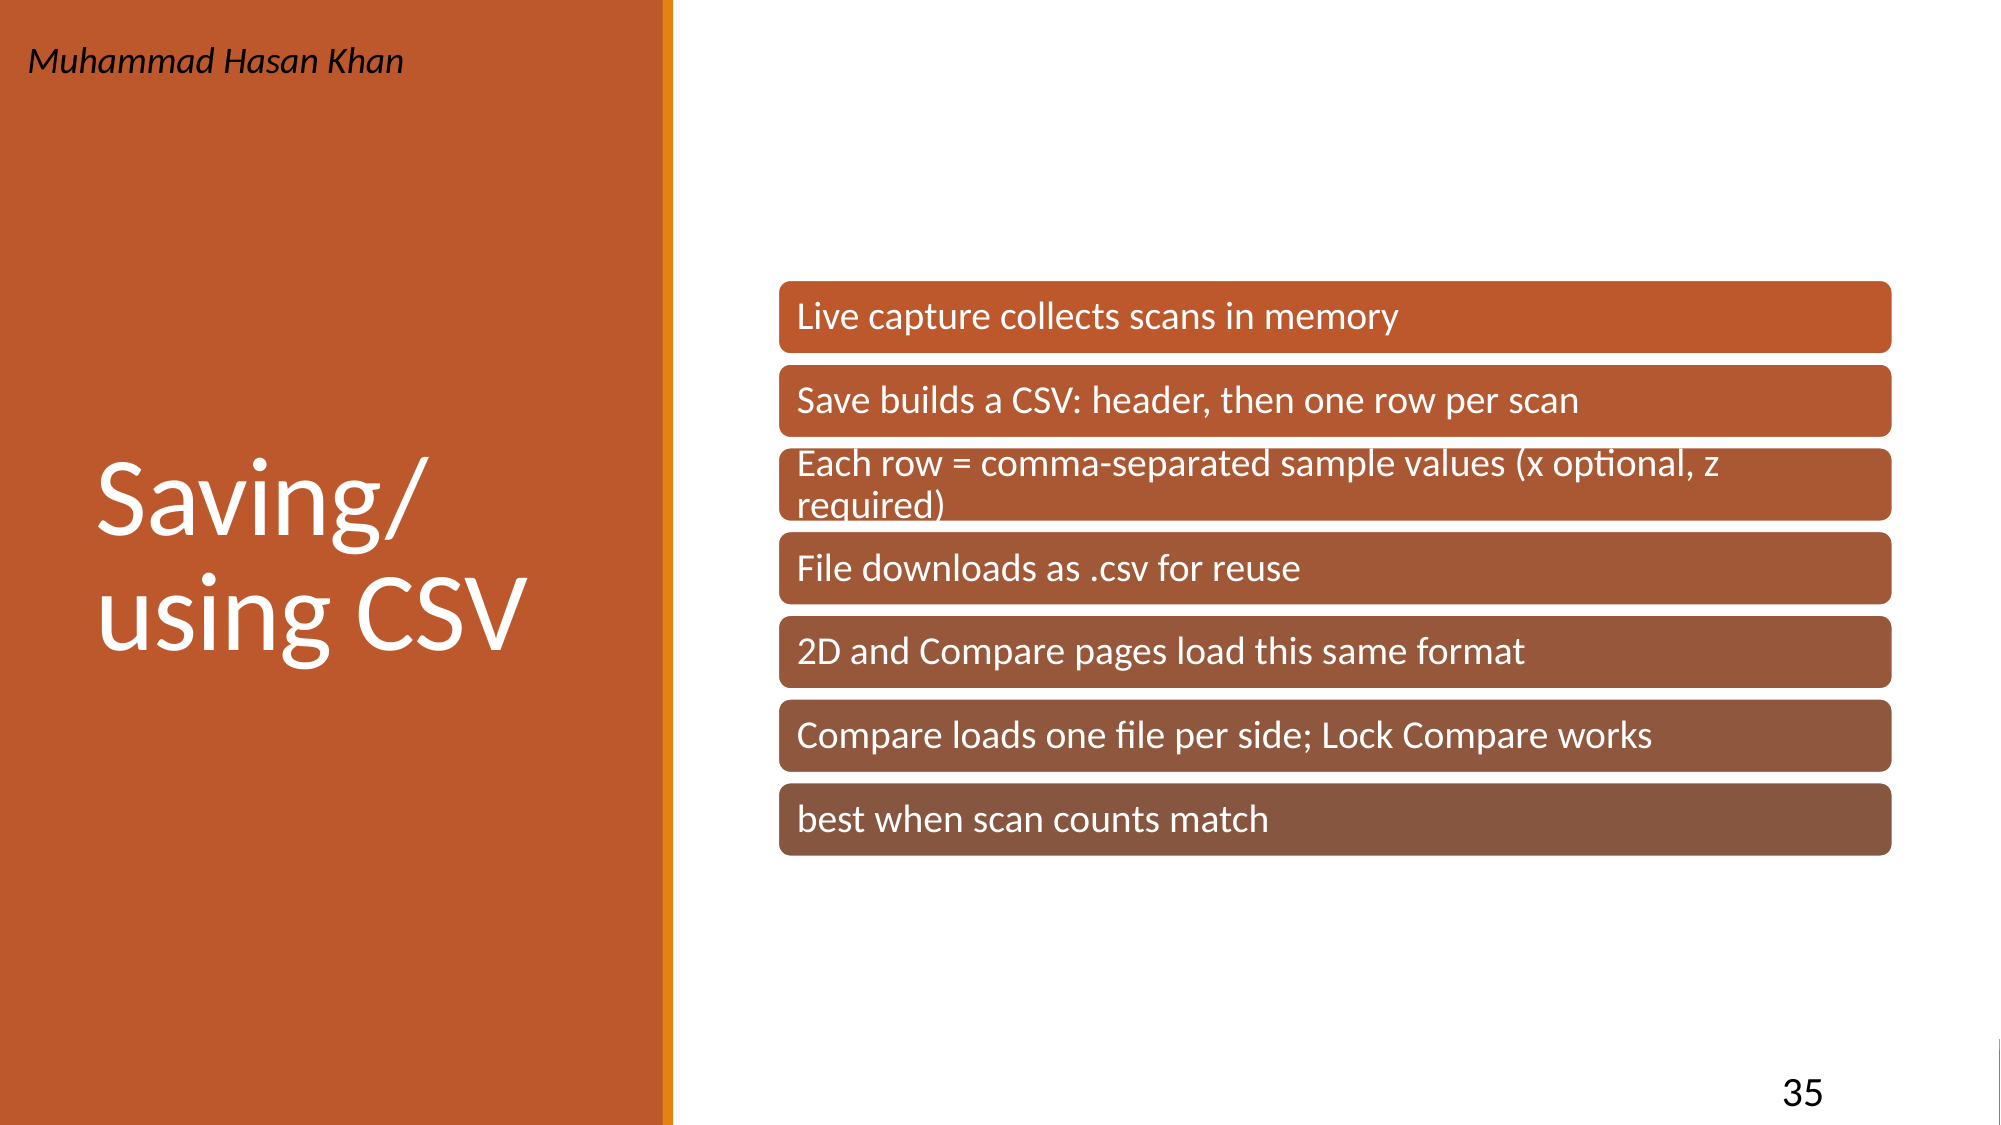

Muhammad Hasan Khan
# Saving/ using CSV
Live capture collects scans in memory
Save builds a CSV: header, then one row per scan
Each row = comma-separated sample values (x optional, z required)
File downloads as .csv for reuse
2D and Compare pages load this same format
Compare loads one file per side; Lock Compare works
best when scan counts match
35